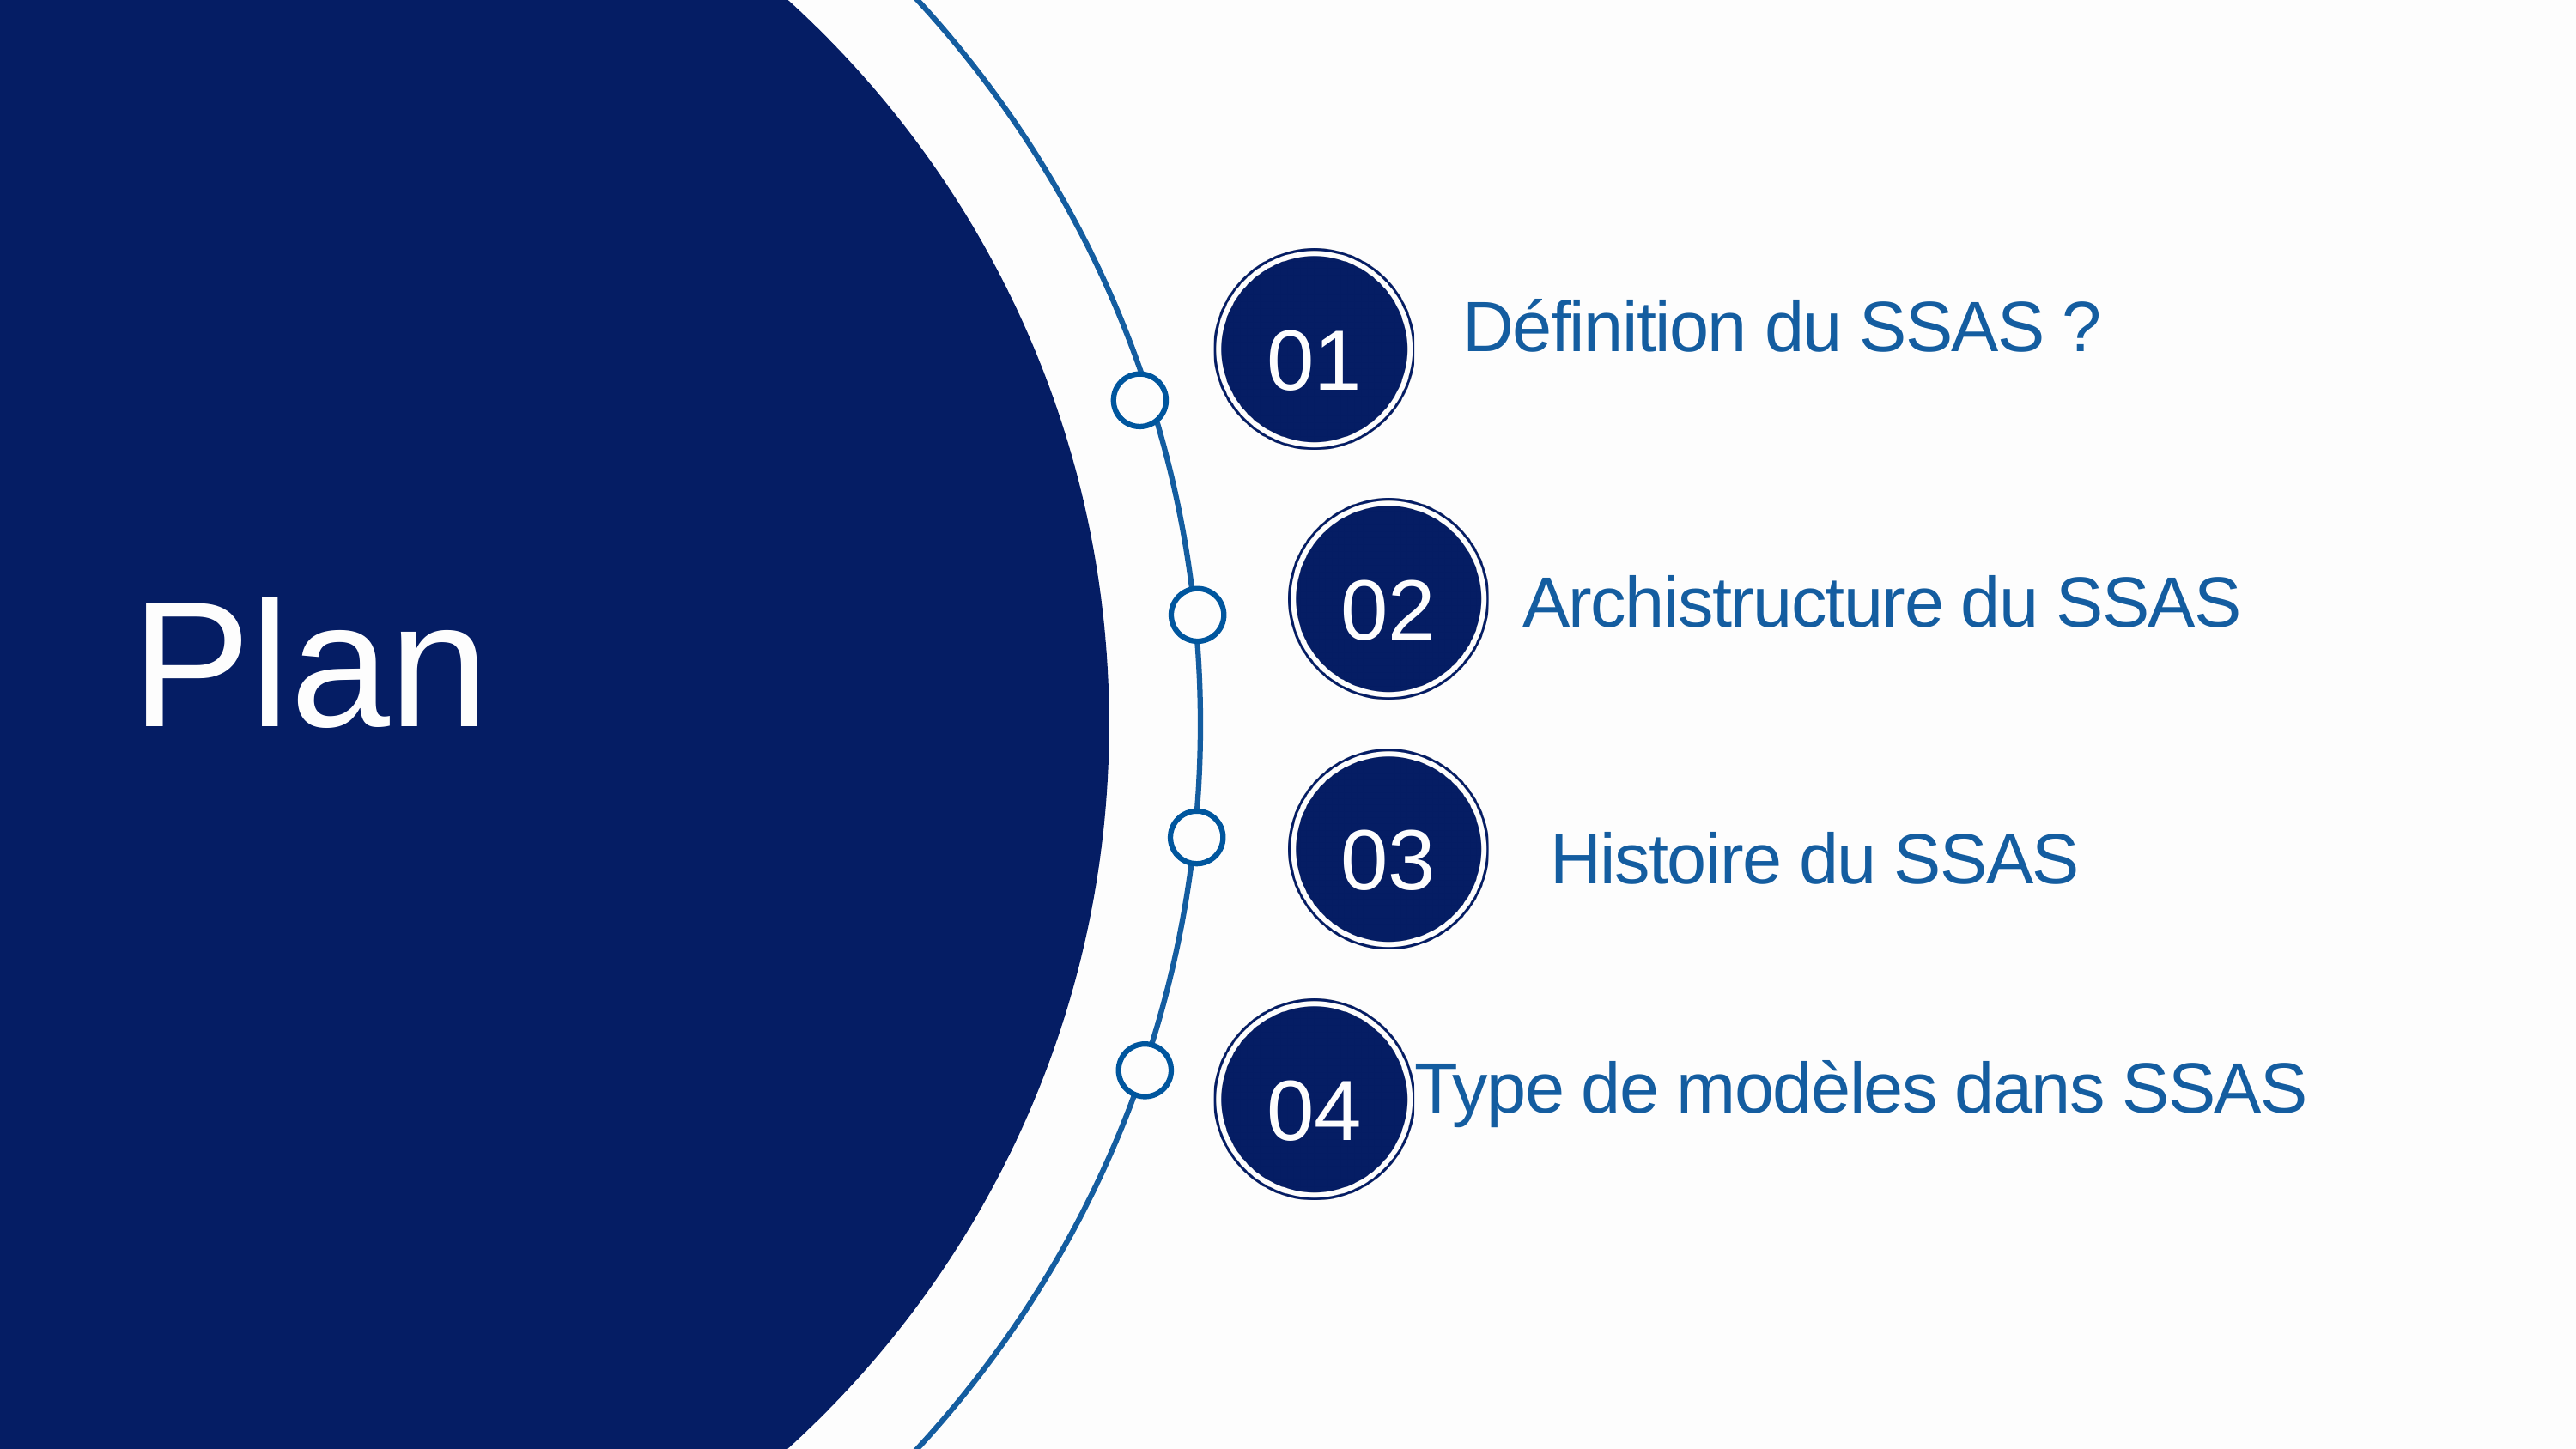

Définition du SSAS ?

01

Plan
02
Archistructure du SSAS

03
Histoire du SSAS

Type de modèles dans SSAS

04